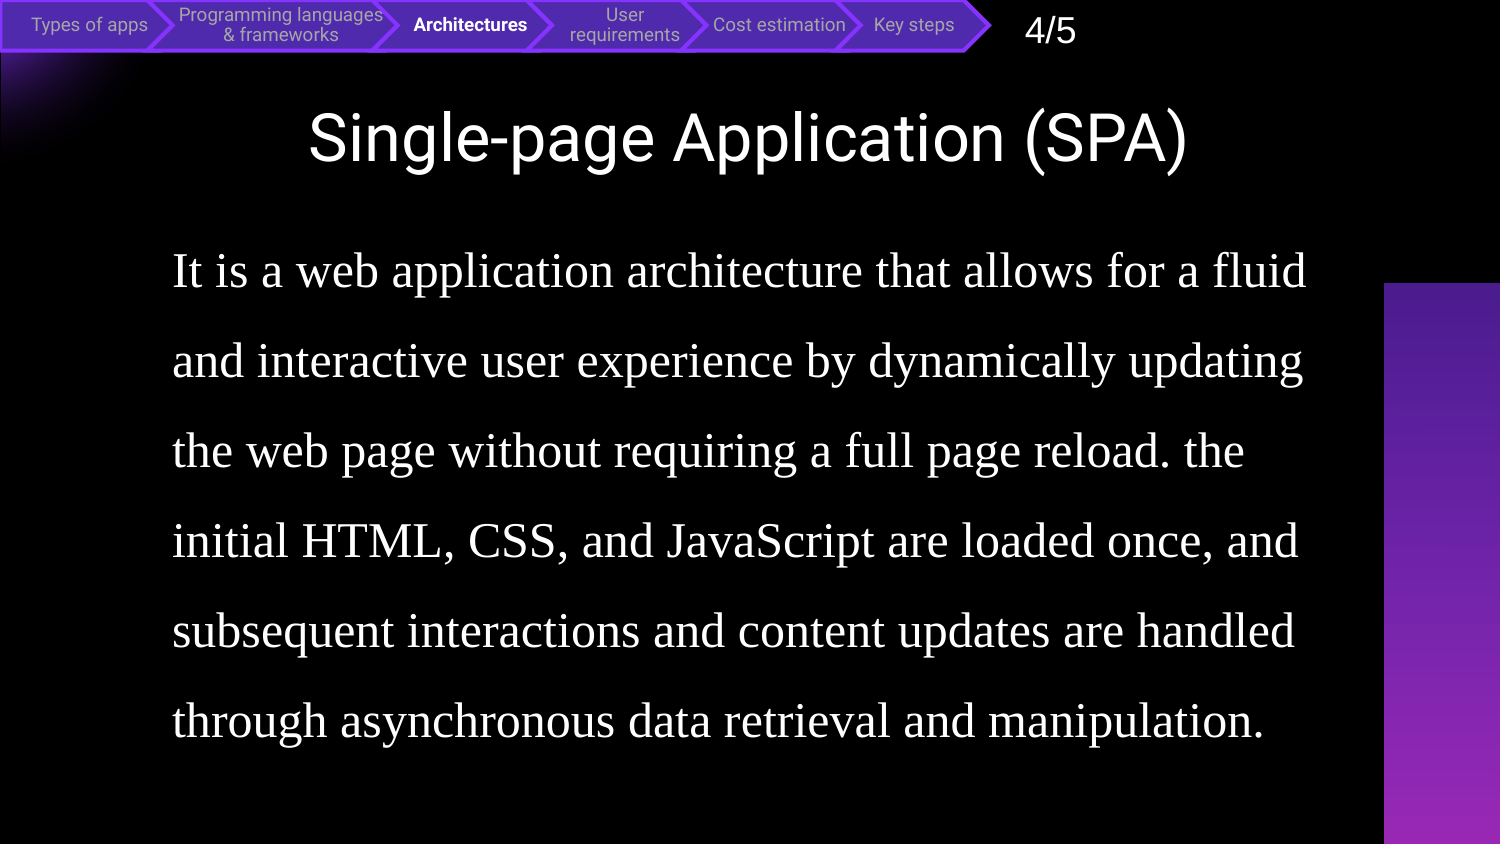

Types of apps
Programming languages & frameworks
Architectures
User requirements
Cost estimation
Key steps
4/5
# Single-page Application (SPA)
It is a web application architecture that allows for a fluid and interactive user experience by dynamically updating the web page without requiring a full page reload. the initial HTML, CSS, and JavaScript are loaded once, and subsequent interactions and content updates are handled through asynchronous data retrieval and manipulation.